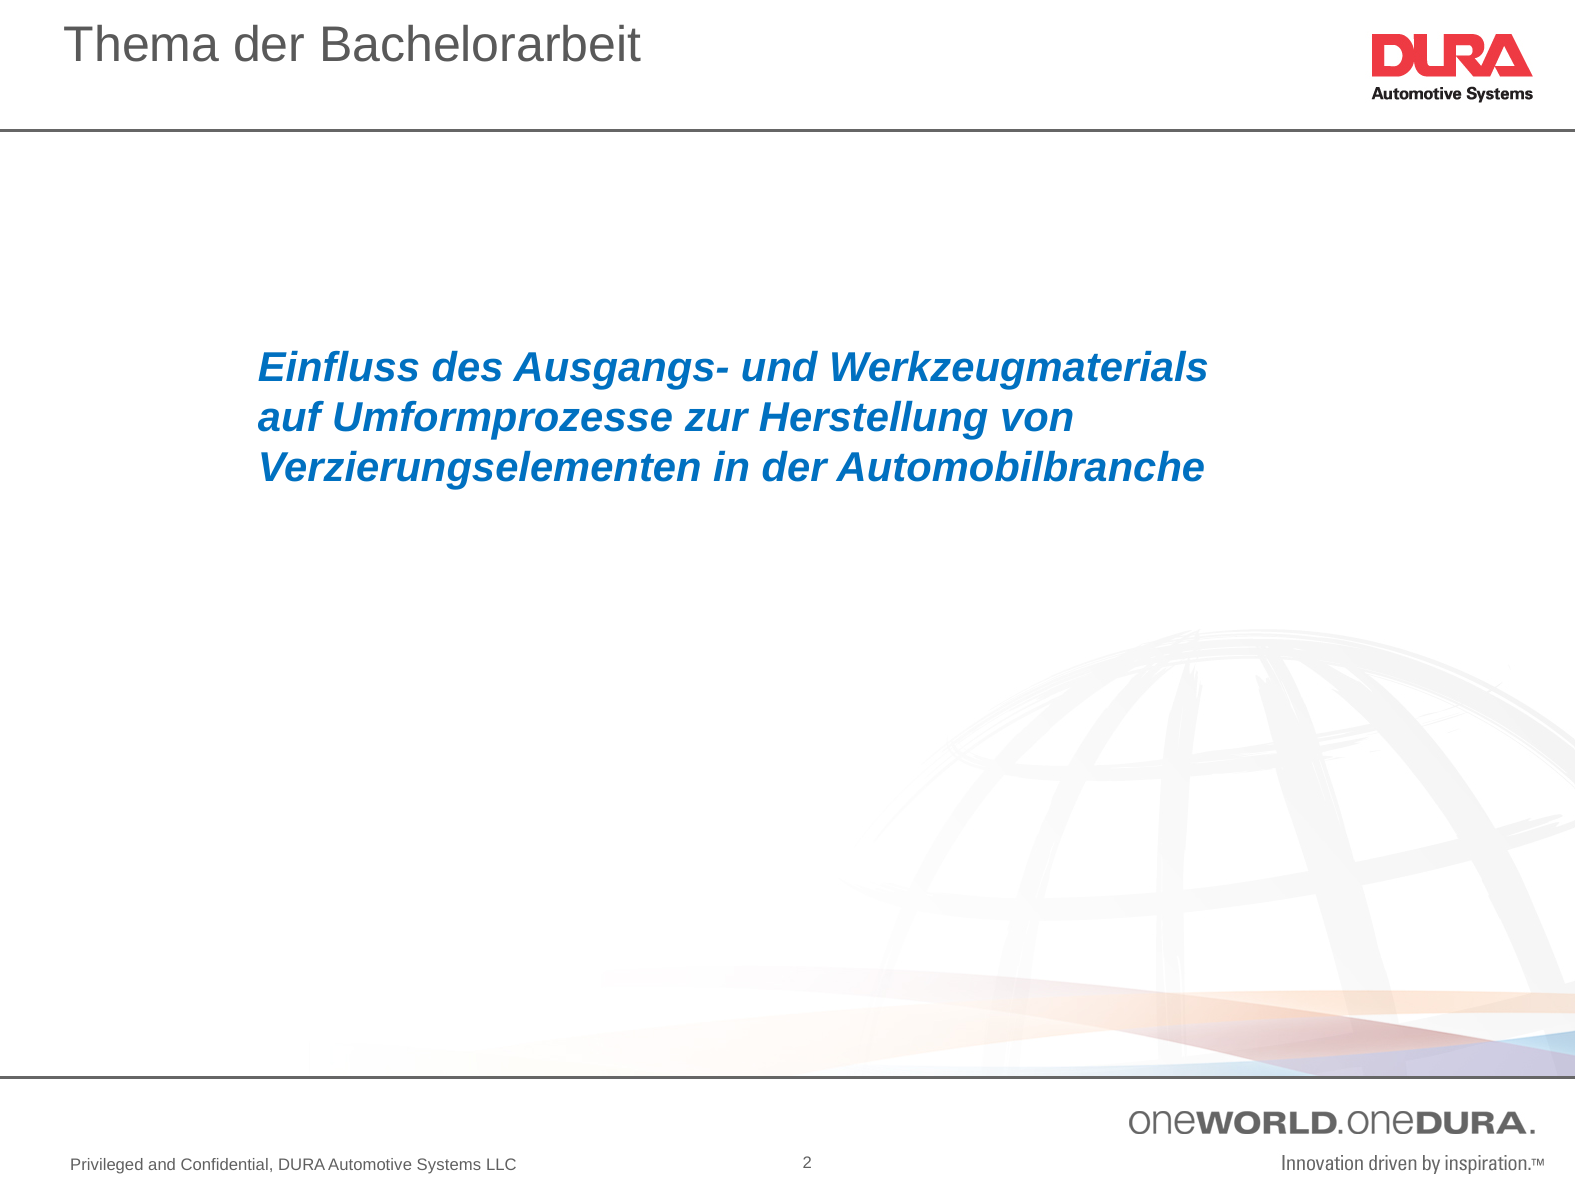

# Thema der Bachelorarbeit
Einfluss des Ausgangs- und Werkzeugmaterials auf Umformprozesse zur Herstellung von Verzierungselementen in der Automobilbranche